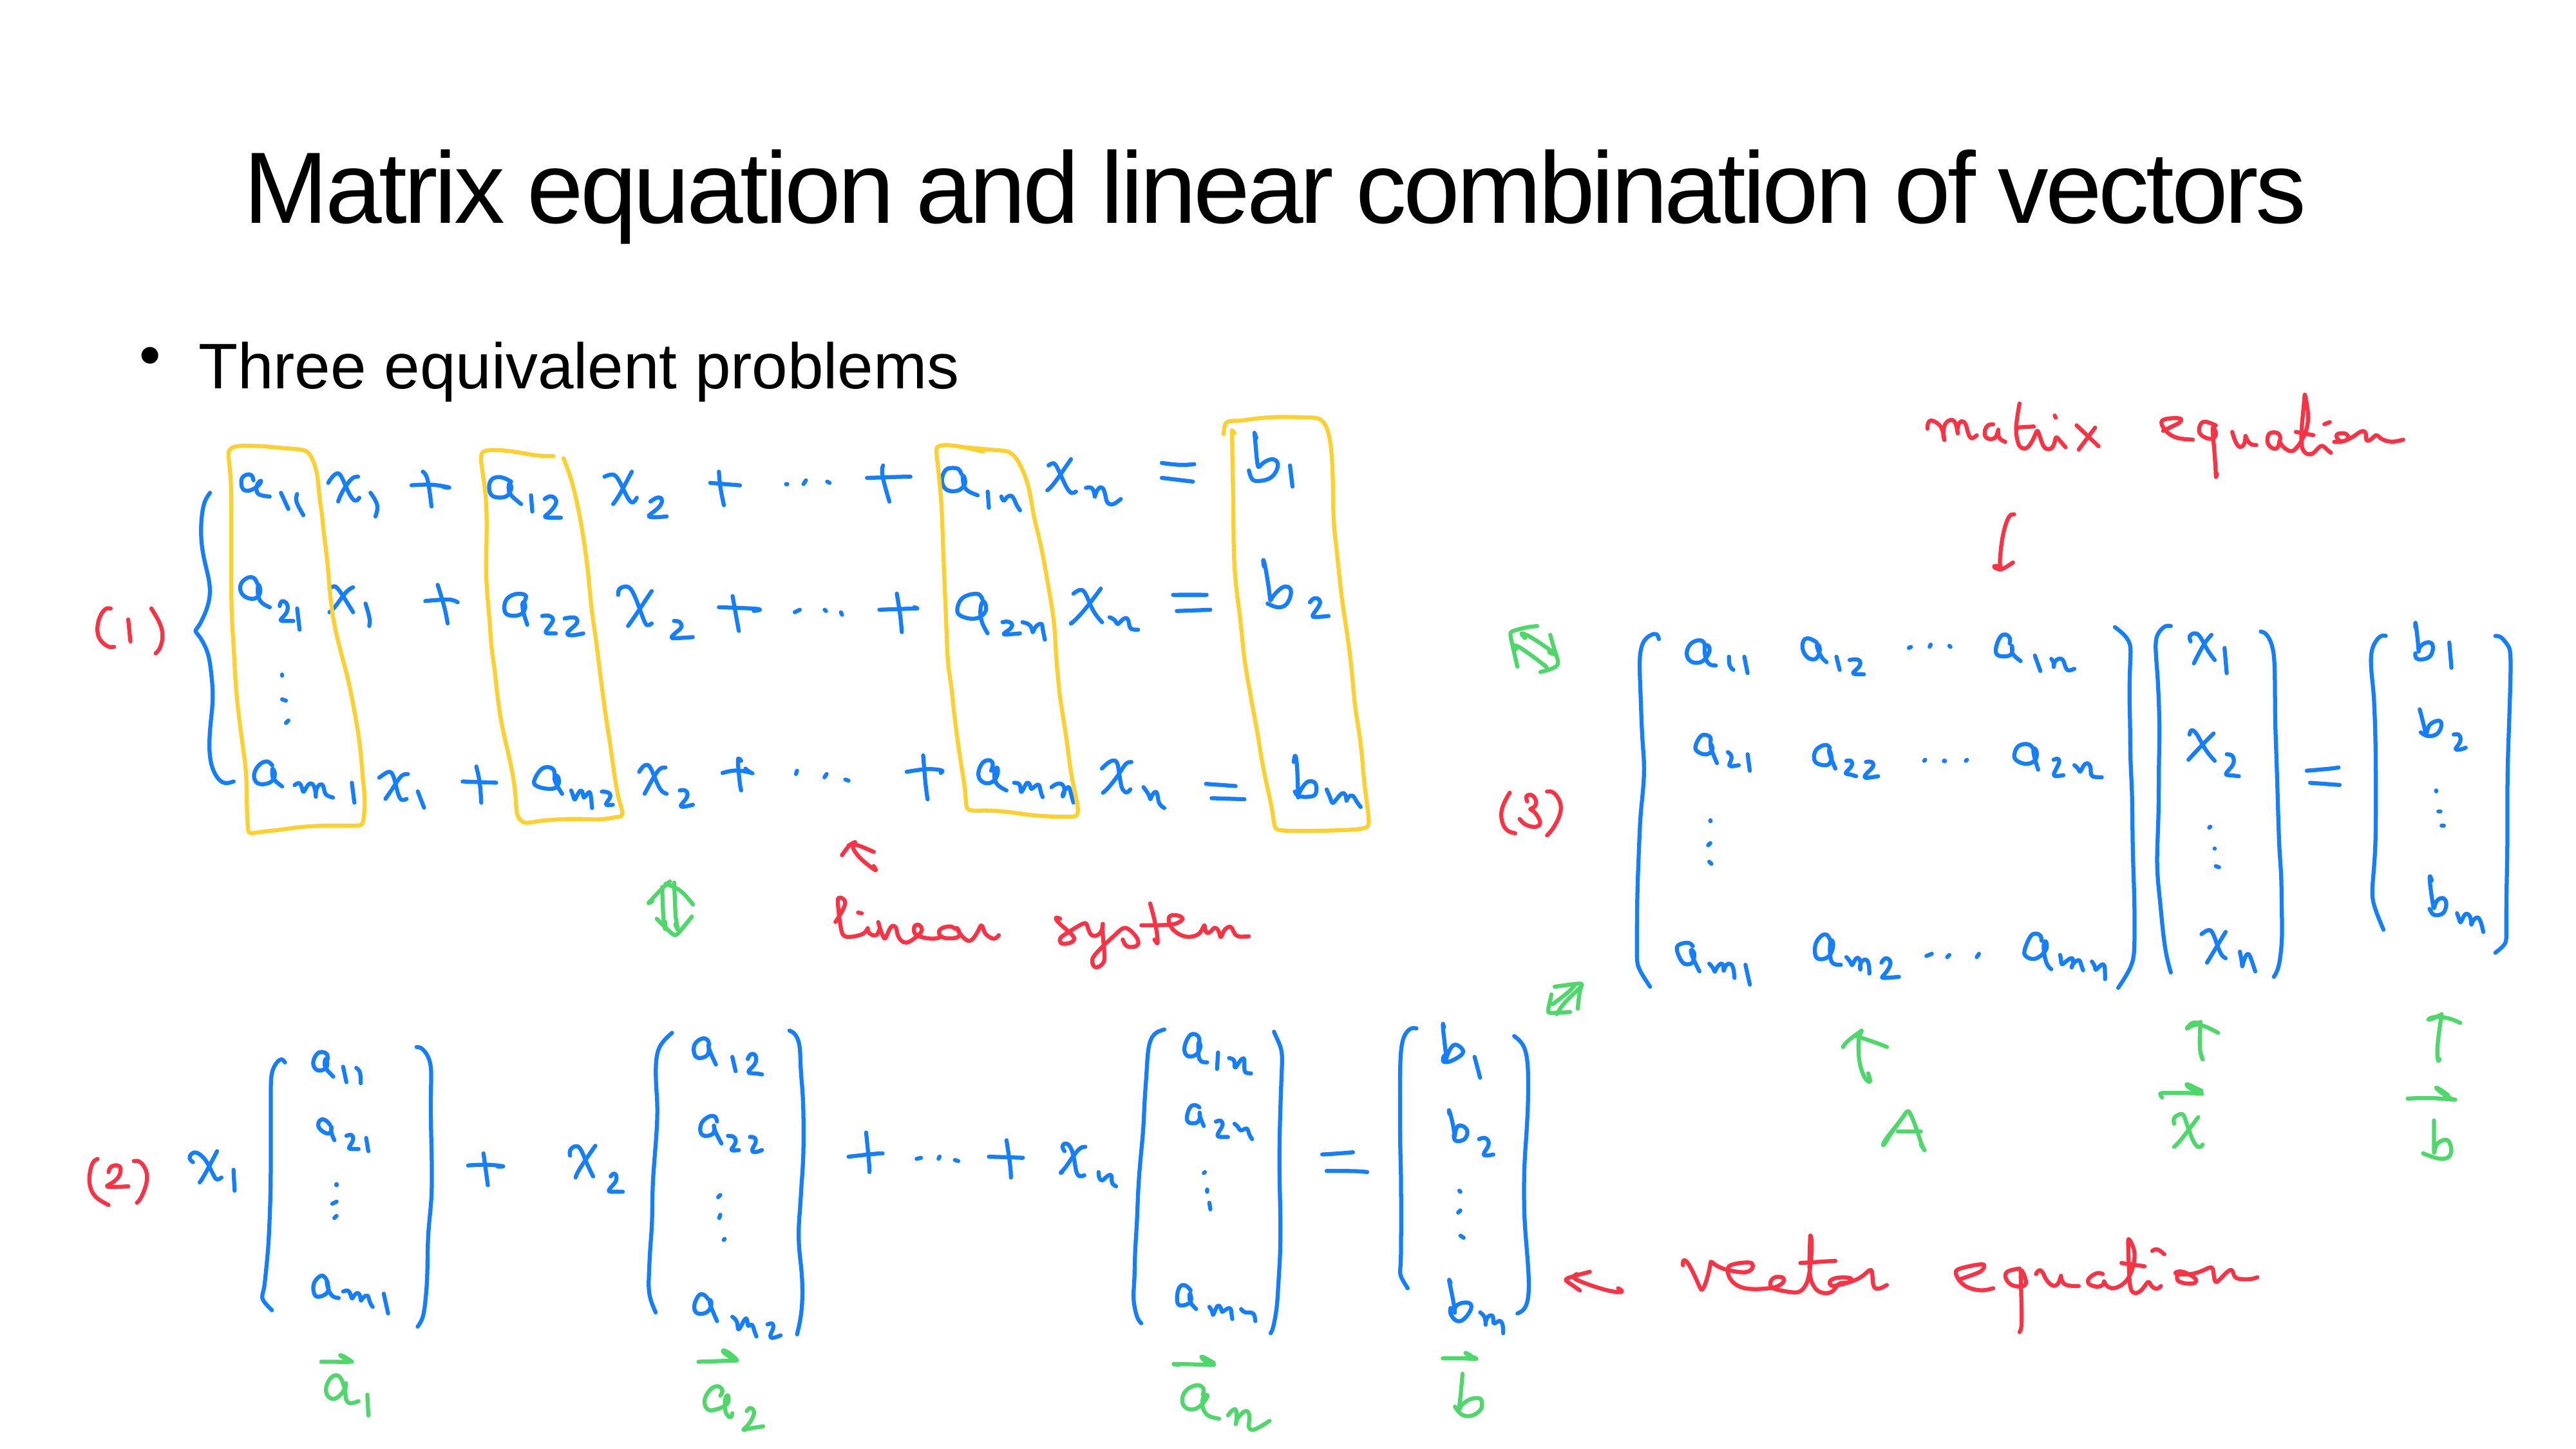

# Matrix equation and linear combination of vectors
Three equivalent problems